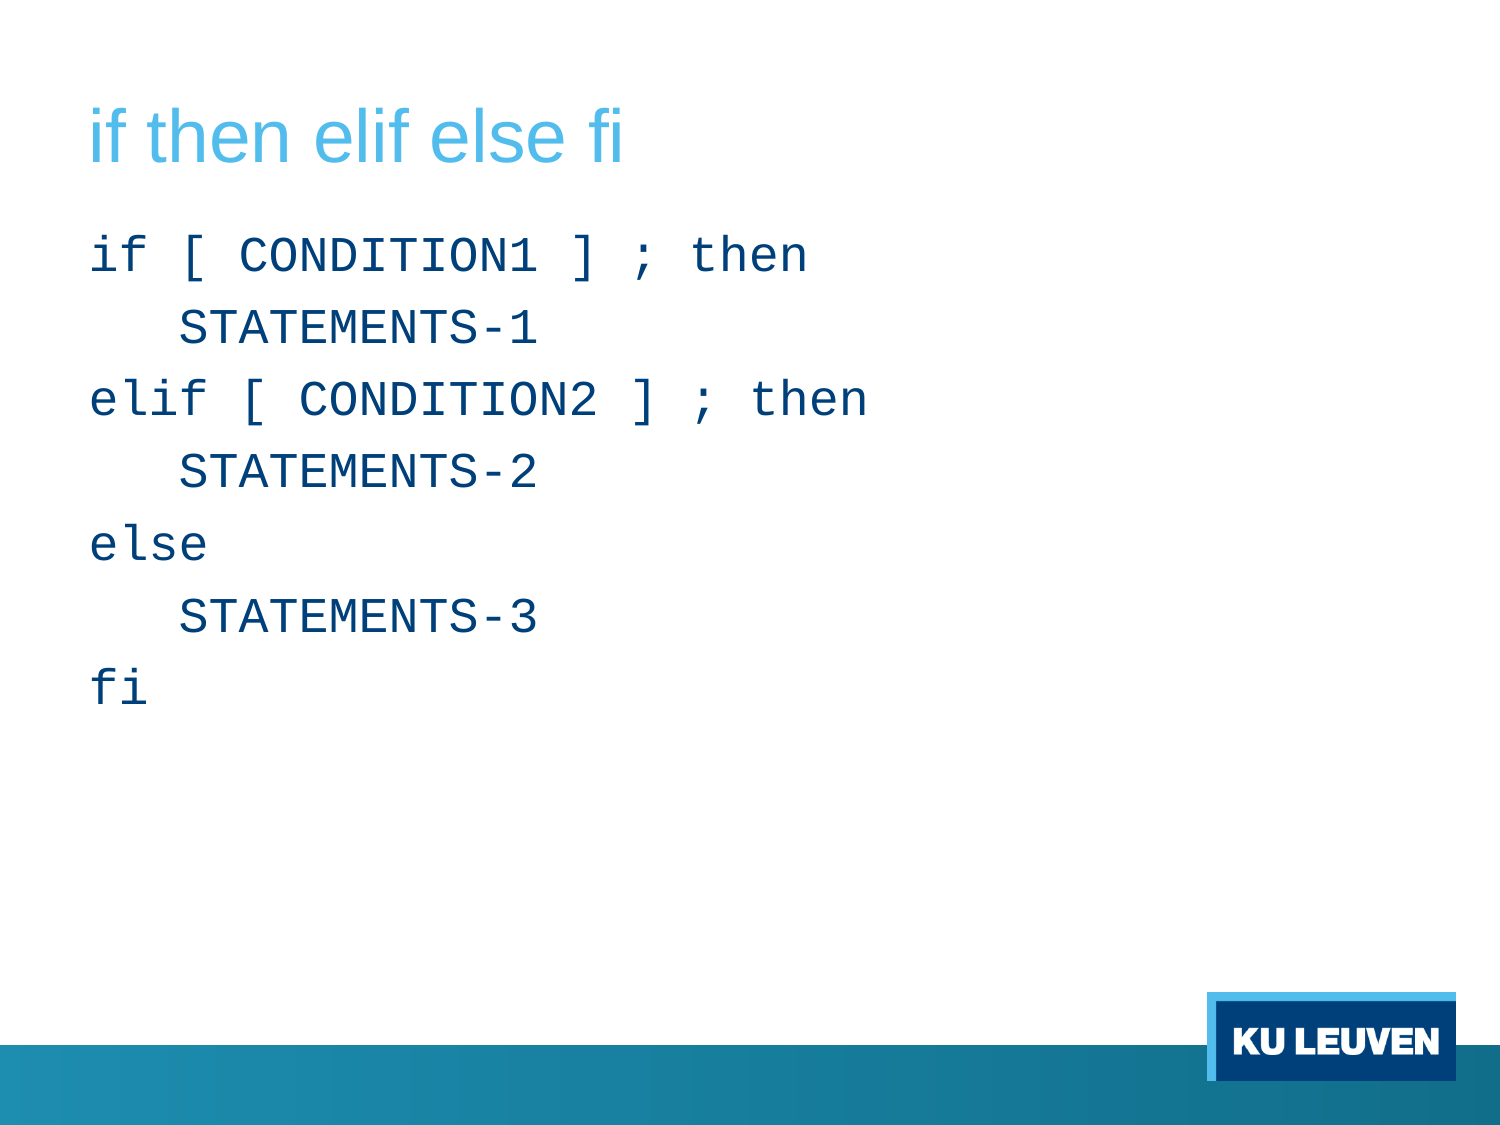

# if then elif else fi
if [ CONDITION1 ] ; then
   STATEMENTS-1
elif [ CONDITION2 ] ; then
   STATEMENTS-2
else
   STATEMENTS-3
fi